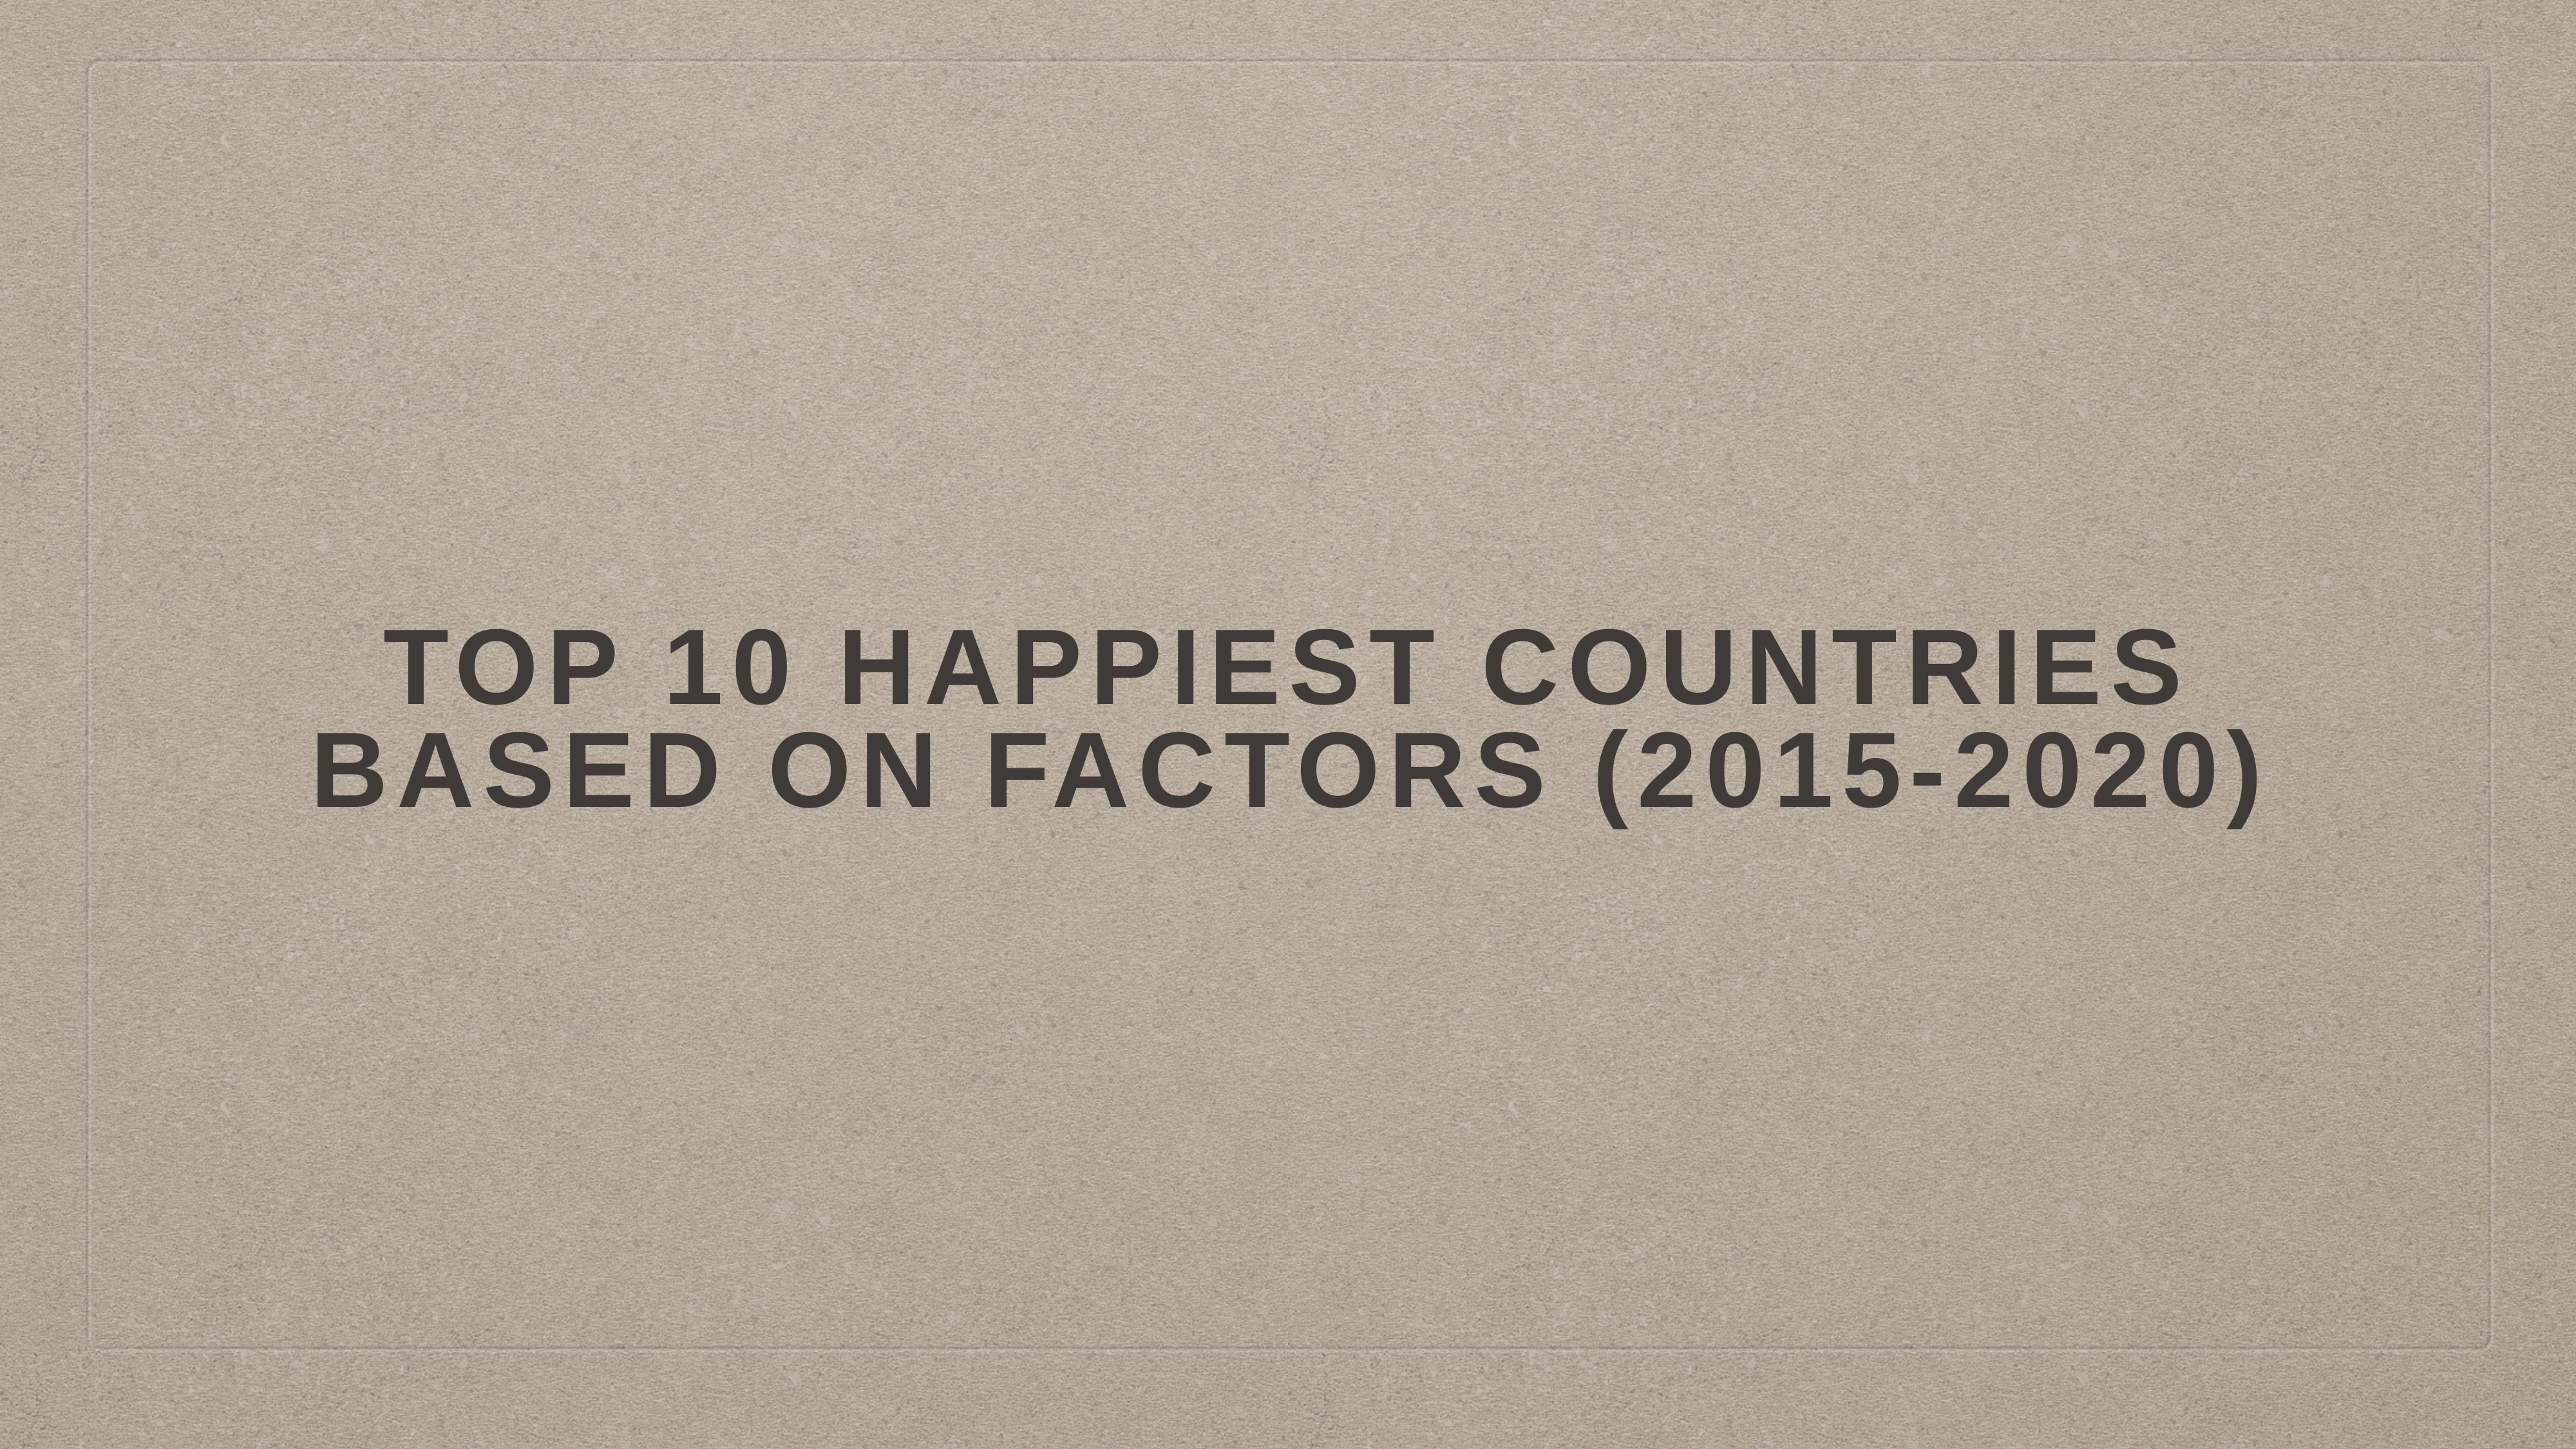

# Top 10 Happiest countries based on factors (2015-2020)